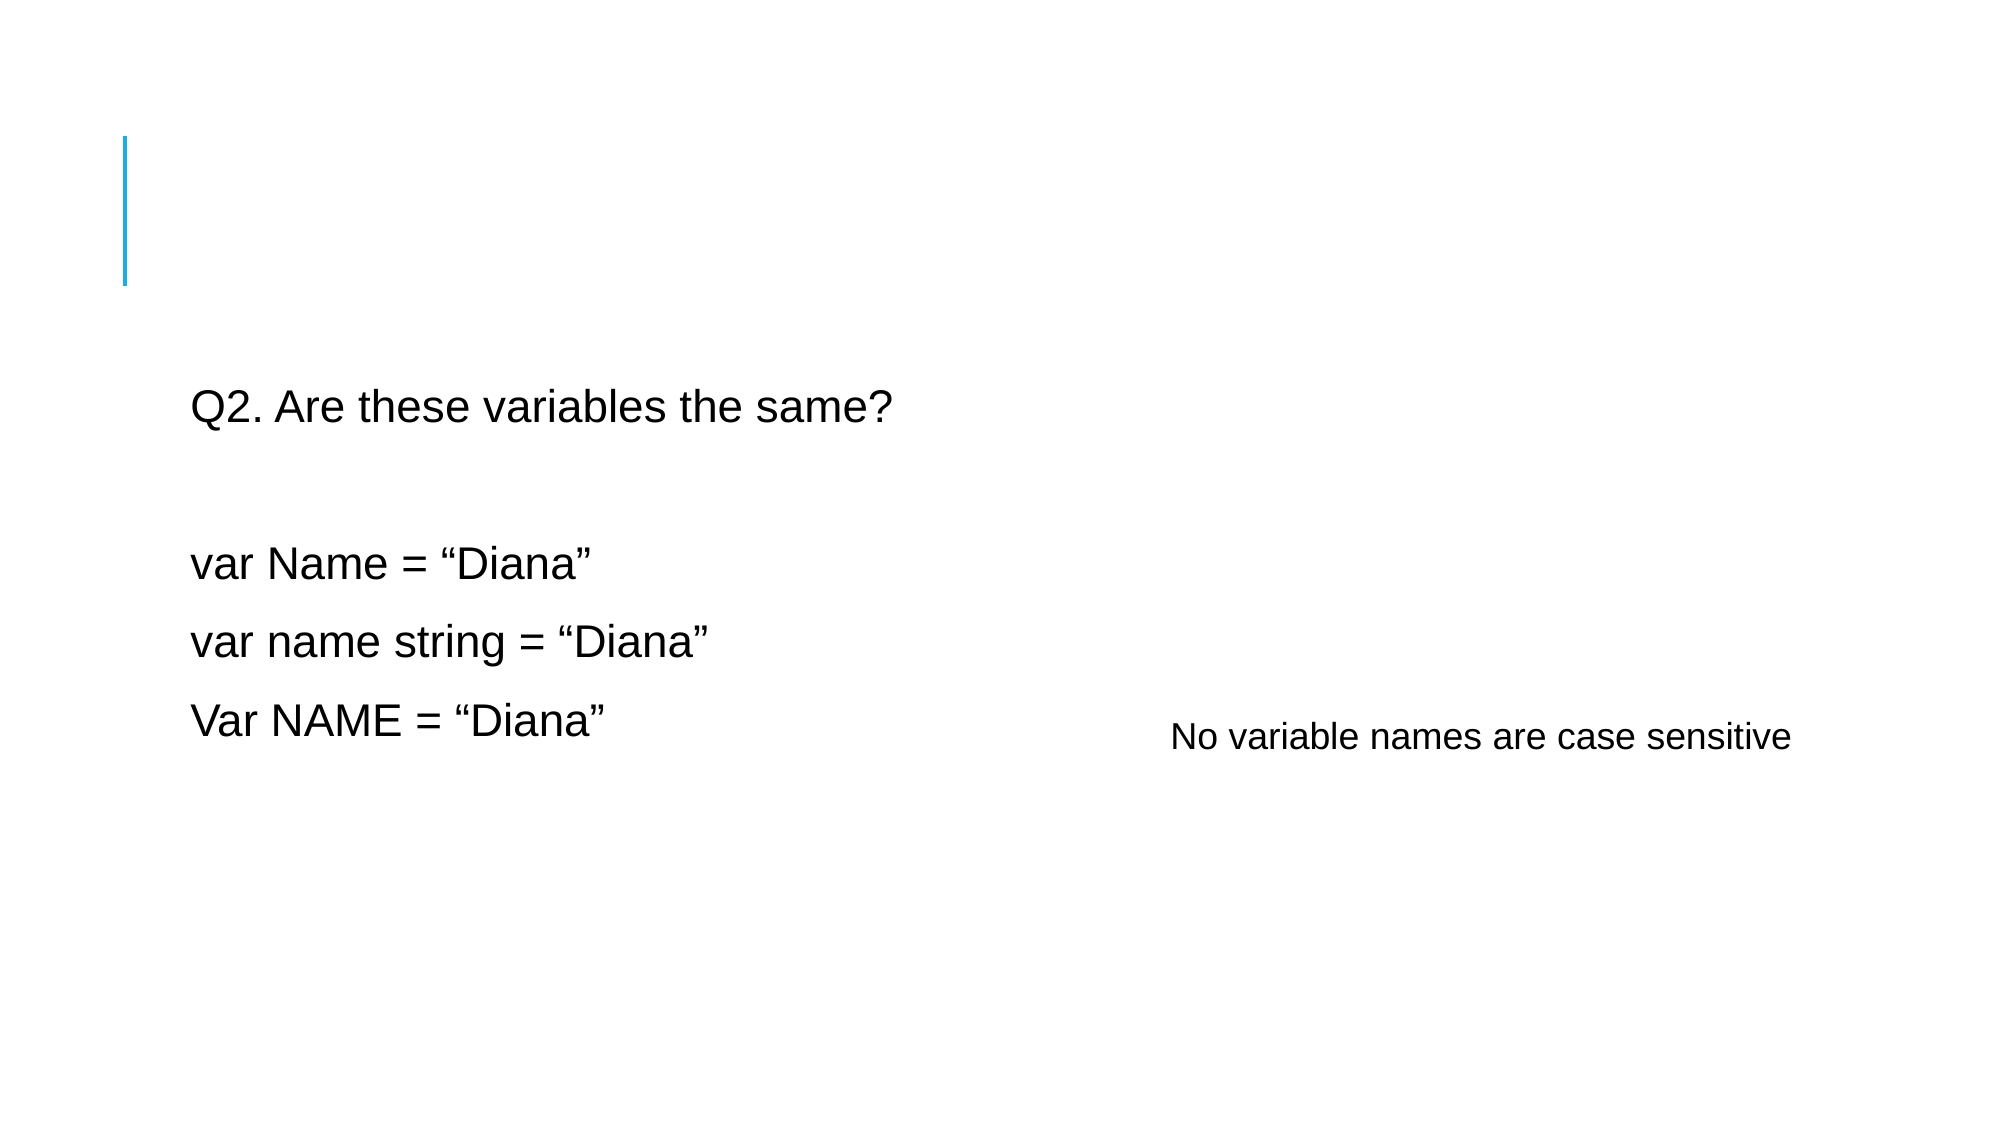

Q2. Are these variables the same?

var Name = “Diana”
var name string = “Diana”
Var NAME = “Diana”
No variable names are case sensitive